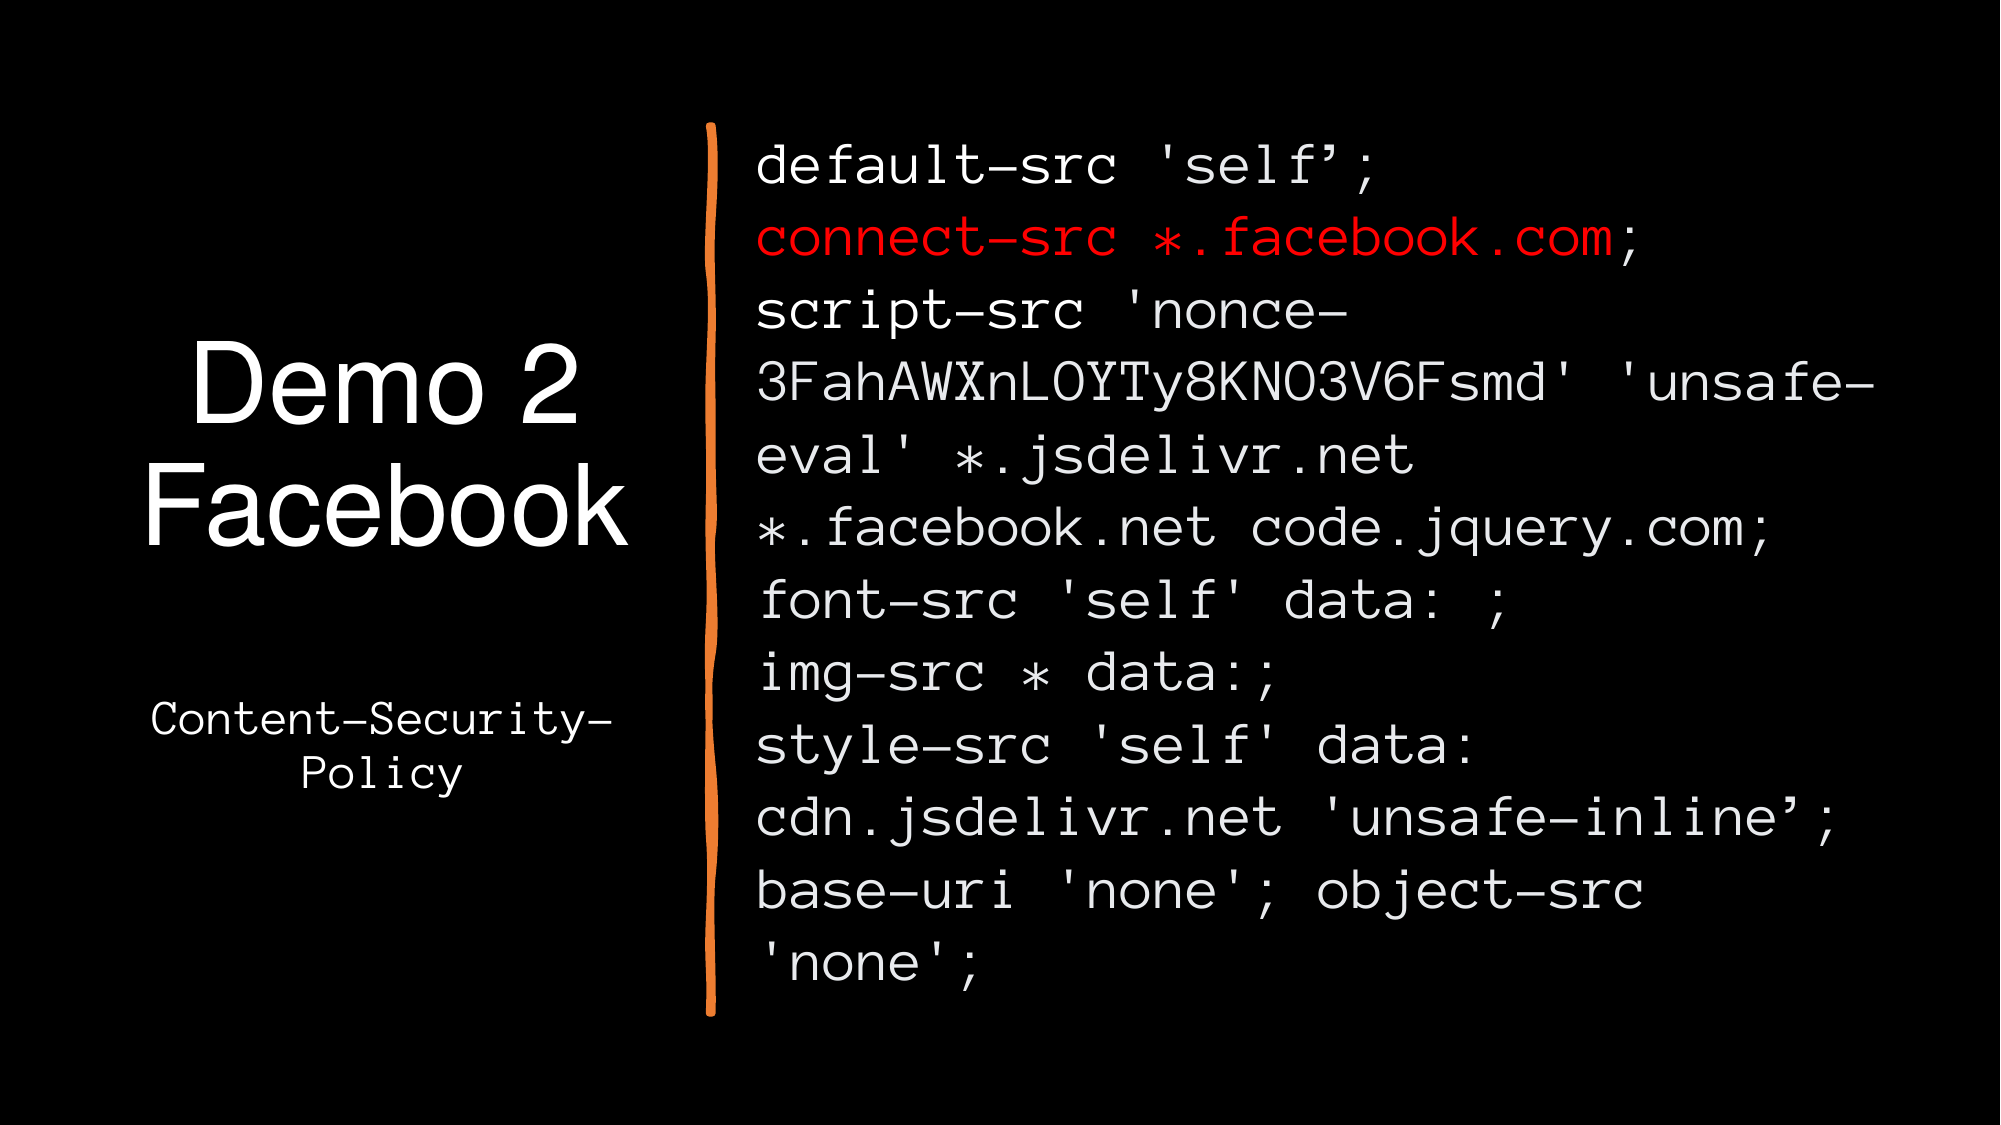

# Demo 2 Facebook Content-Security-Policy
default-src 'self’;
connect-src *.facebook.com;
script-src 'nonce-3FahAWXnLOYTy8KNO3V6Fsmd' 'unsafe-eval' *.jsdelivr.net *.facebook.net code.jquery.com;
font-src 'self' data: ;
img-src * data:;
style-src 'self' data: cdn.jsdelivr.net 'unsafe-inline’;
base-uri 'none'; object-src 'none';